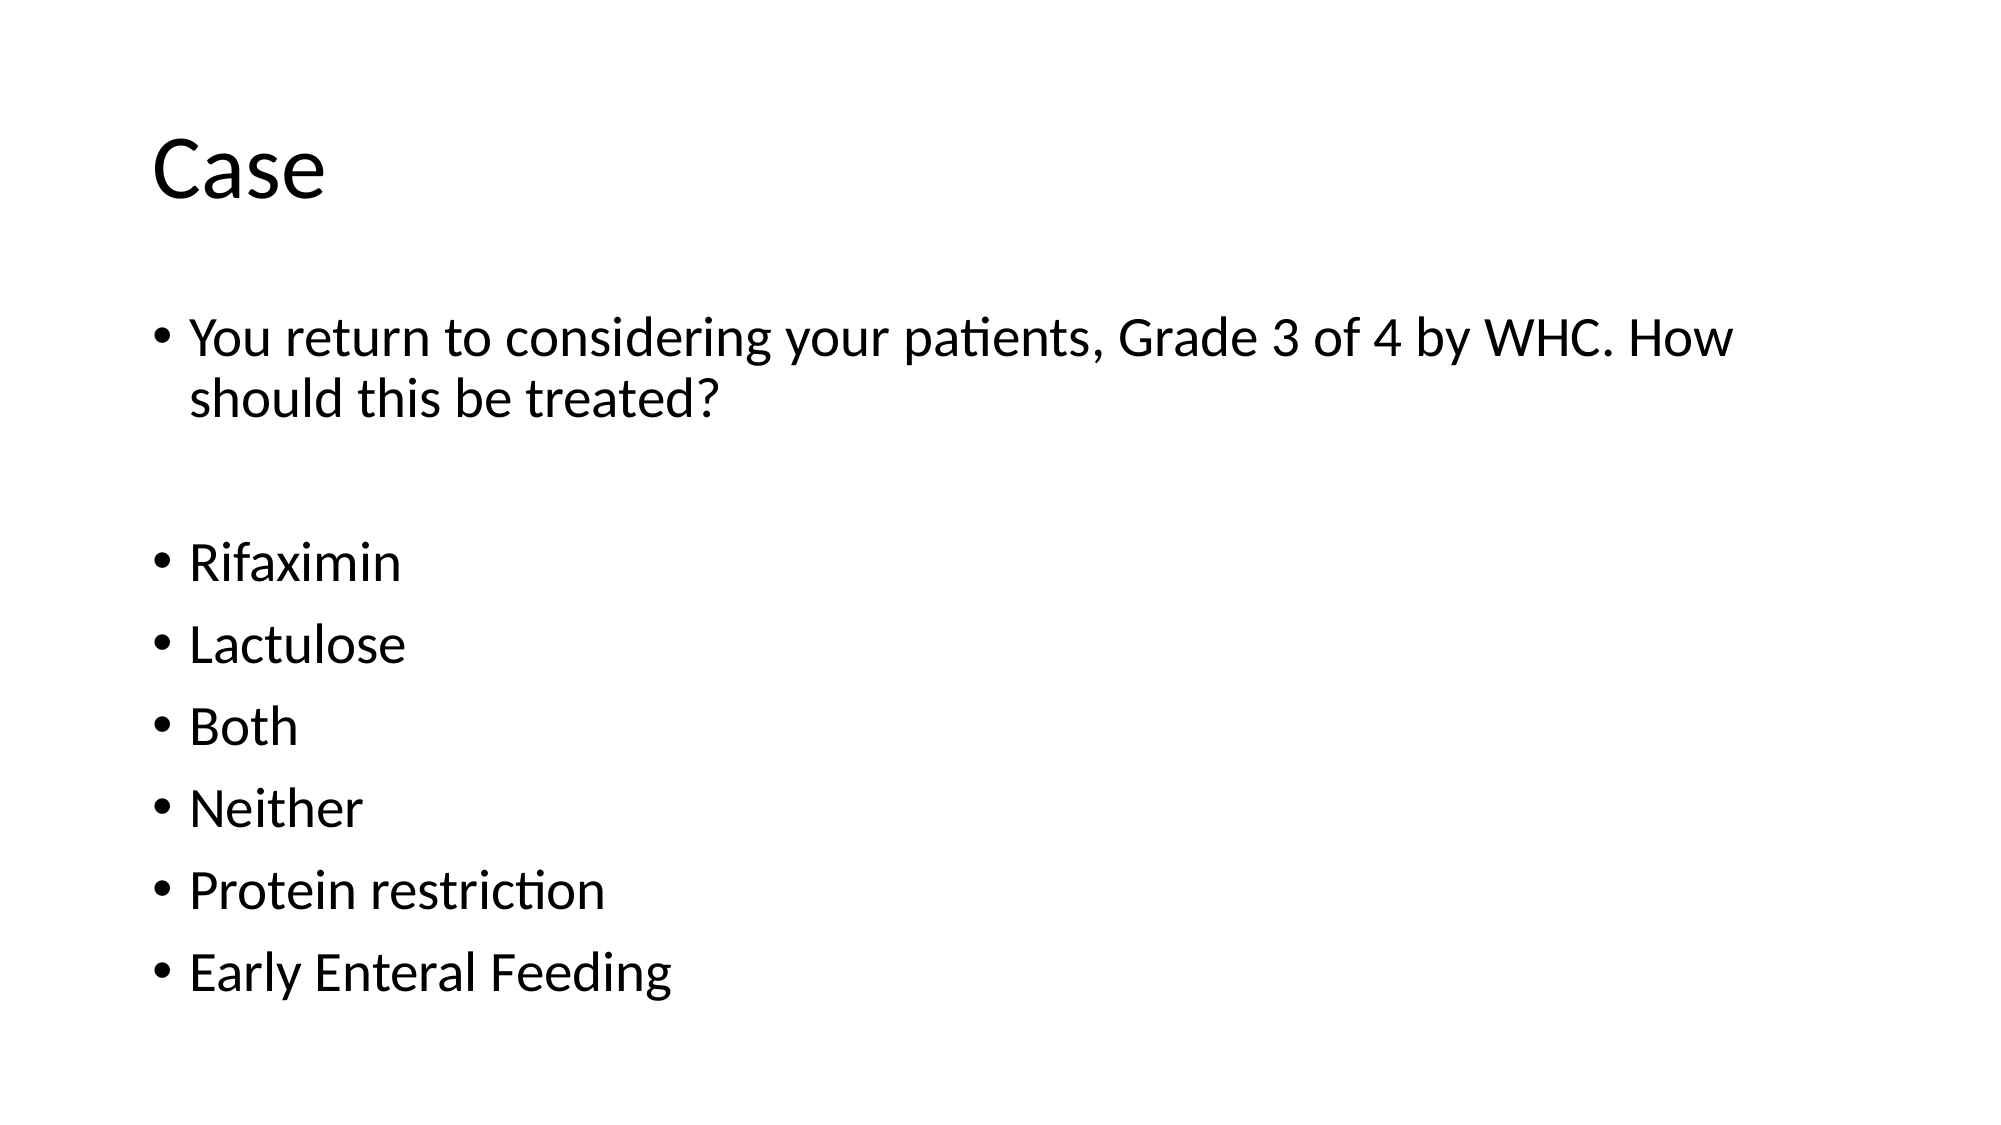

# Case
You return to considering your patients, Grade 3 of 4 by WHC. How should this be treated?

Rifaximin
Lactulose
Both
Neither
Protein restriction
Early Enteral Feeding